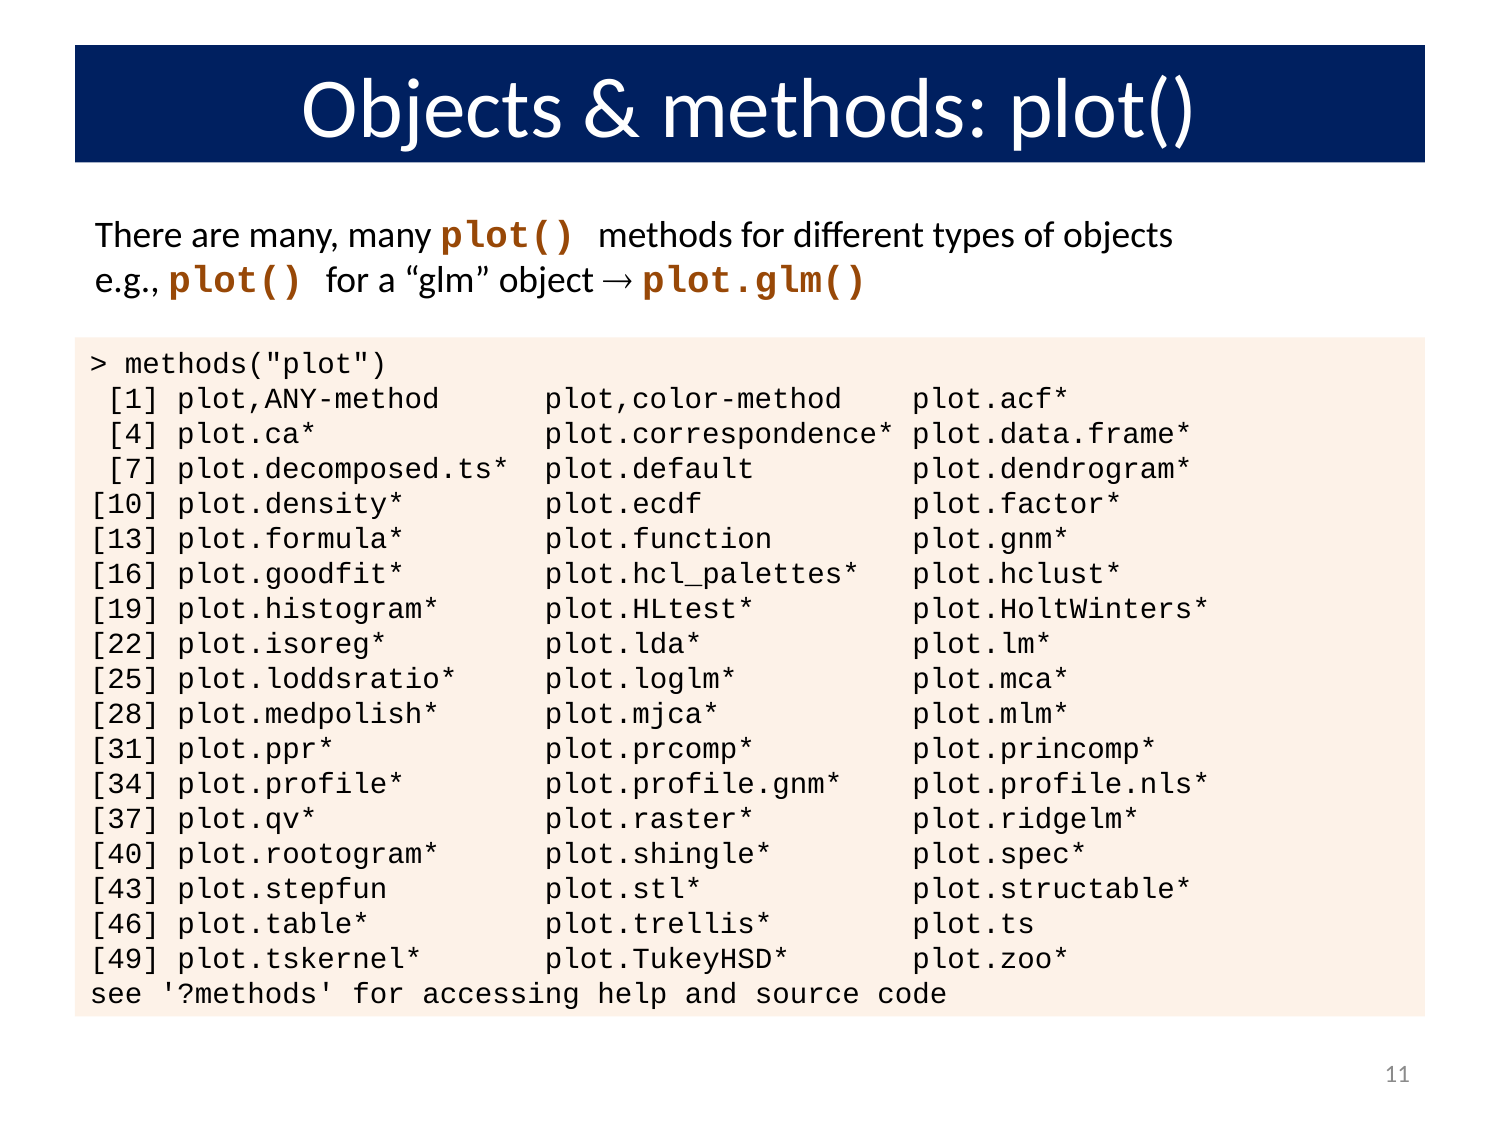

# Objects & methods: plot()
There are many, many plot() methods for different types of objects
e.g., plot() for a “glm” object → plot.glm()
> methods("plot")
 [1] plot,ANY-method      plot,color-method    plot.acf*
 [4] plot.ca*             plot.correspondence* plot.data.frame*
 [7] plot.decomposed.ts*  plot.default         plot.dendrogram*
[10] plot.density*        plot.ecdf            plot.factor*
[13] plot.formula*        plot.function        plot.gnm*
[16] plot.goodfit*        plot.hcl_palettes*   plot.hclust*
[19] plot.histogram*      plot.HLtest*         plot.HoltWinters*
[22] plot.isoreg*         plot.lda*            plot.lm*
[25] plot.loddsratio*     plot.loglm*          plot.mca*
[28] plot.medpolish*      plot.mjca*           plot.mlm*
[31] plot.ppr*            plot.prcomp*         plot.princomp*
[34] plot.profile*        plot.profile.gnm*    plot.profile.nls*
[37] plot.qv*             plot.raster*         plot.ridgelm*
[40] plot.rootogram*      plot.shingle*        plot.spec*
[43] plot.stepfun         plot.stl*            plot.structable*
[46] plot.table*          plot.trellis*        plot.ts
[49] plot.tskernel*       plot.TukeyHSD*       plot.zoo*
see '?methods' for accessing help and source code
11